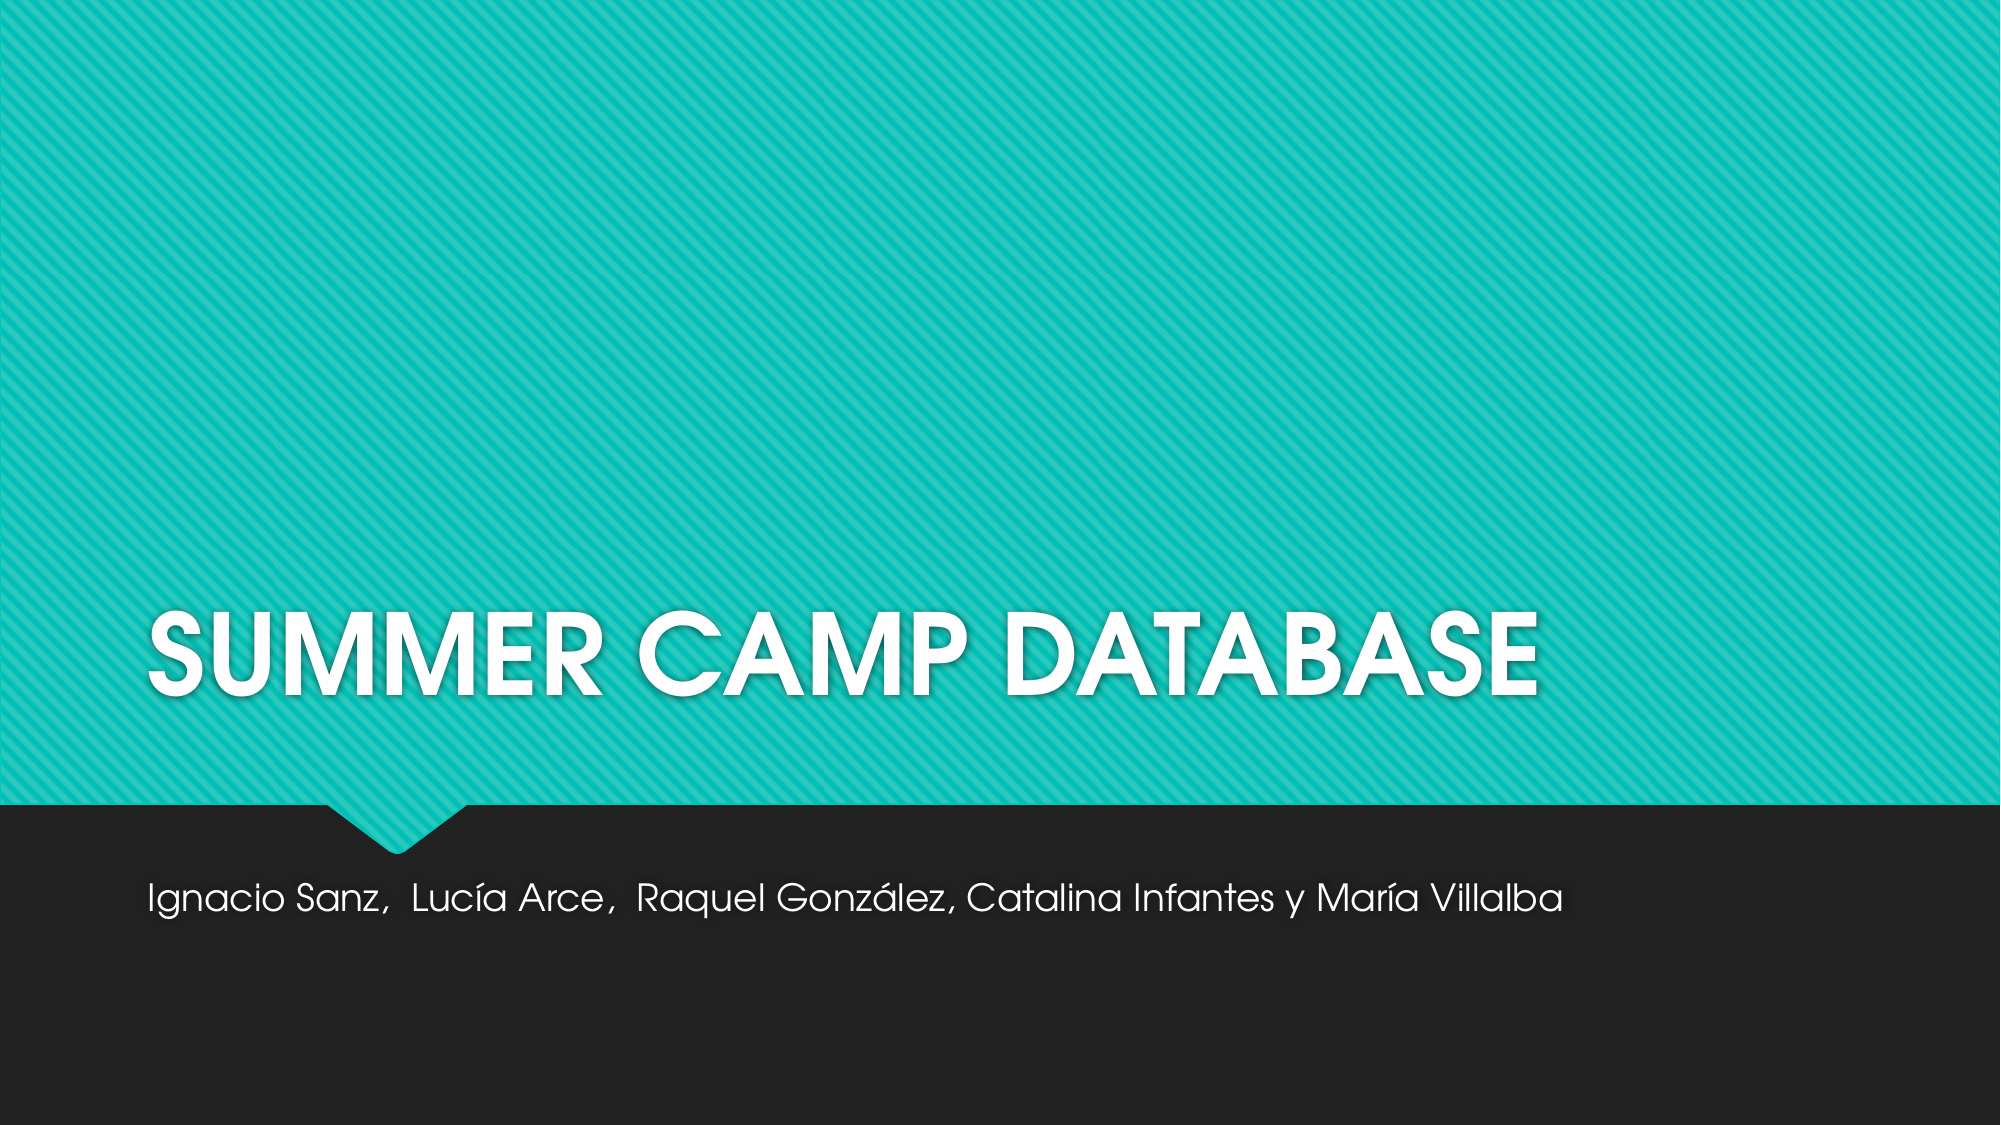

# SUMMER CAMP DATABASE
Ignacio Sanz,  Lucía Arce,  Raquel González, Catalina Infantes y María Villalba